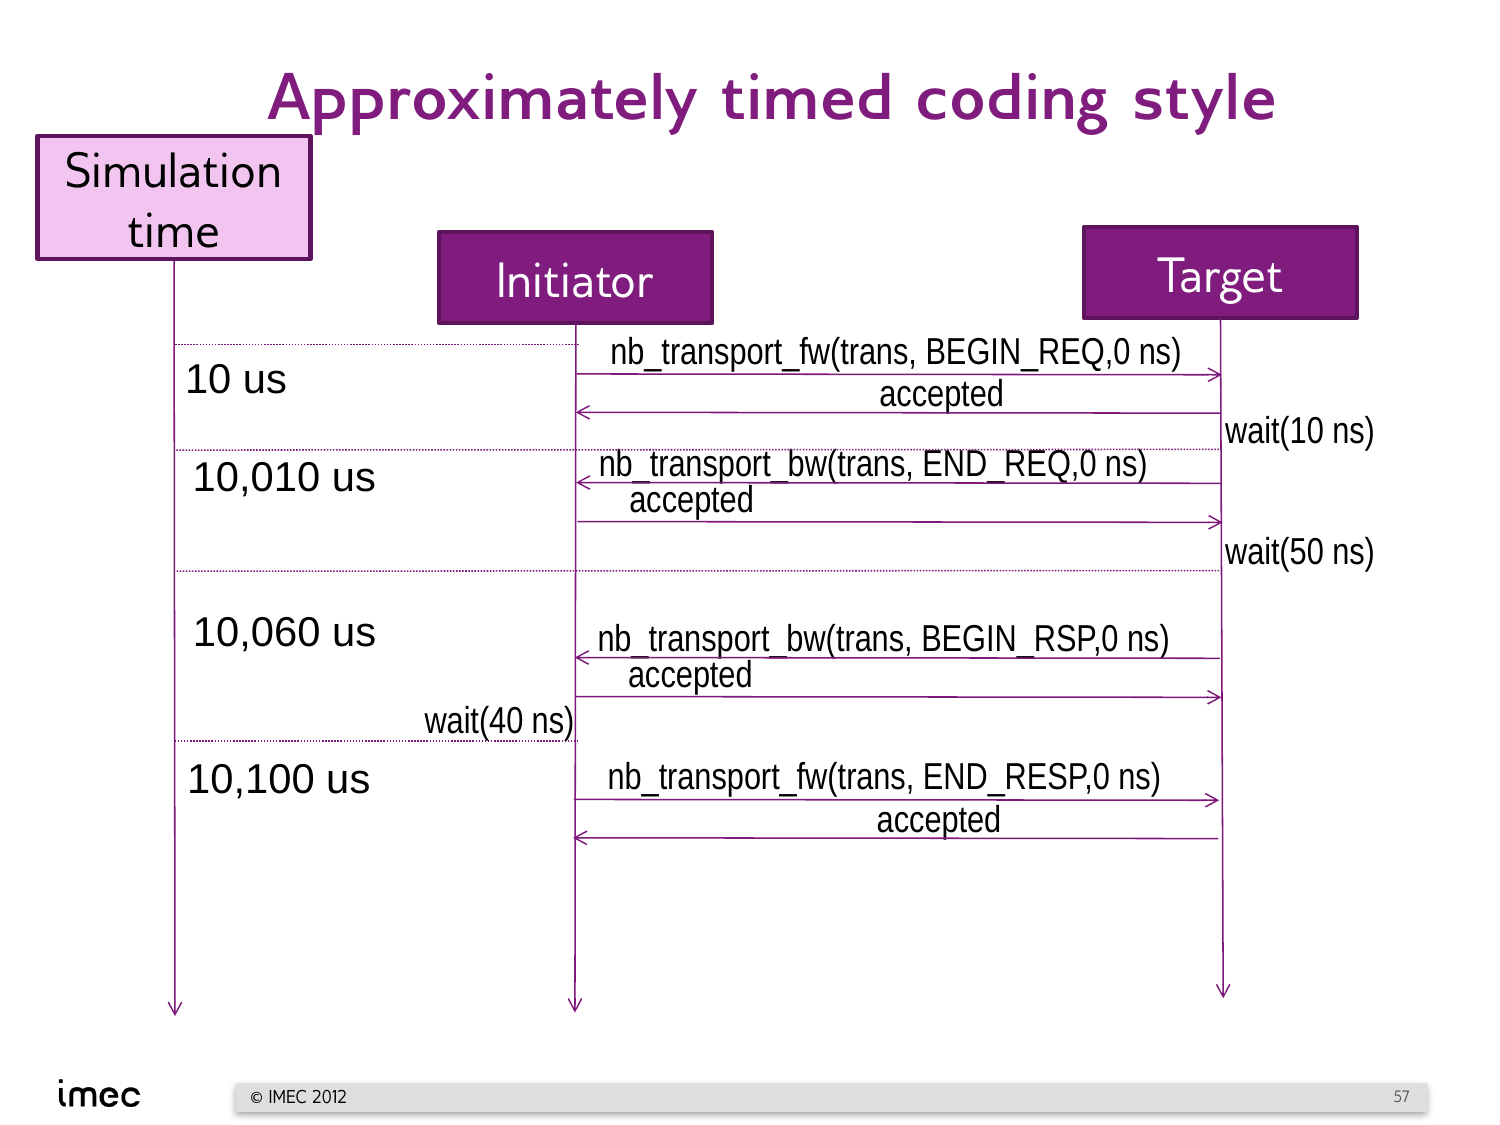

# Approximately timed coding style
Simulation time
Target
Initiator
nb_transport_fw(trans, BEGIN_REQ,0 ns)
10 us
accepted
wait(10 ns)
nb_transport_bw(trans, END_REQ,0 ns)
10,010 us
accepted
wait(50 ns)
10,060 us
nb_transport_bw(trans, BEGIN_RSP,0 ns)
accepted
wait(40 ns)
10,100 us
nb_transport_fw(trans, END_RESP,0 ns)
accepted